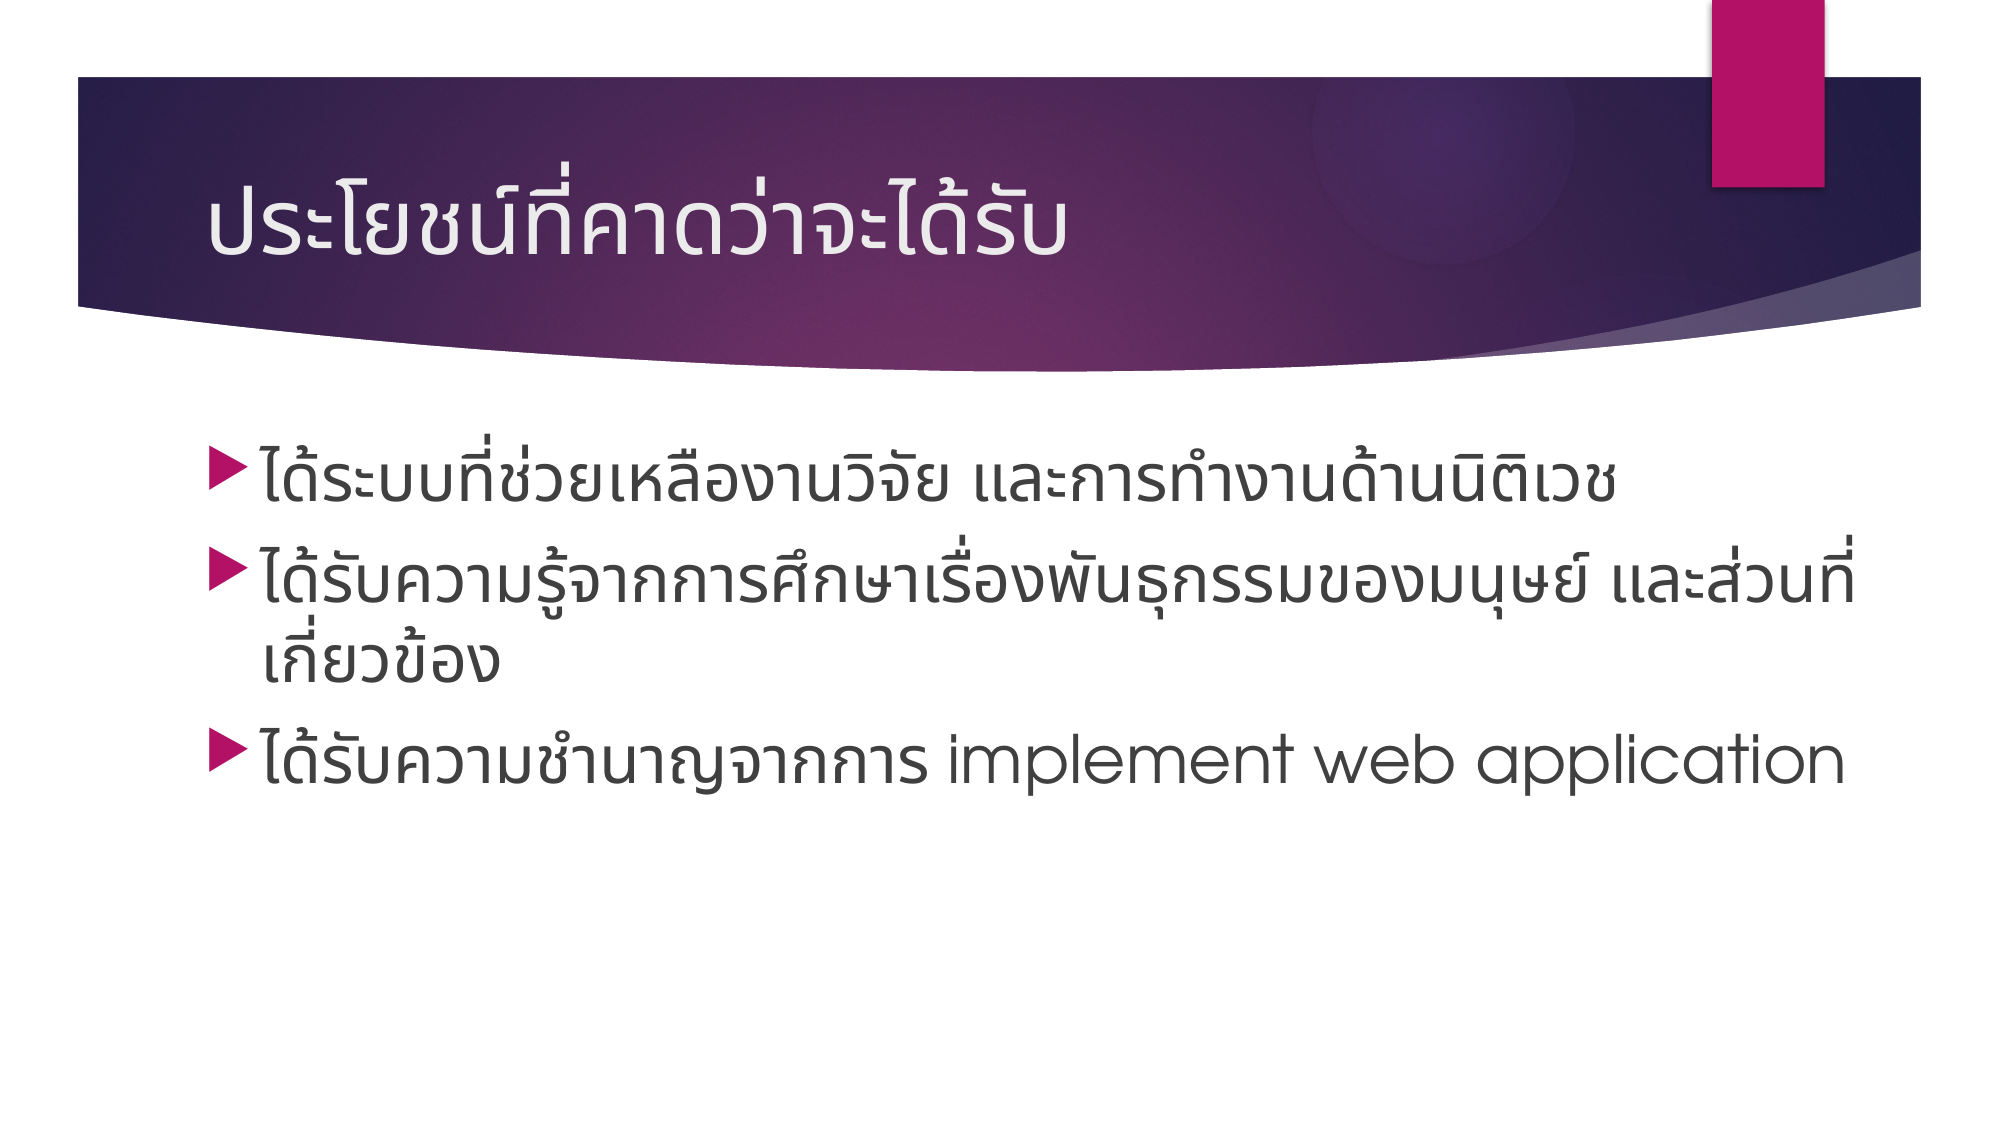

# ประโยชน์ที่คาดว่าจะได้รับ
ได้ระบบที่ช่วยเหลืองานวิจัย และการทำงานด้านนิติเวช
ได้รับความรู้จากการศึกษาเรื่องพันธุกรรมของมนุษย์ และส่วนที่เกี่ยวข้อง
ได้รับความชำนาญจากการ implement web application